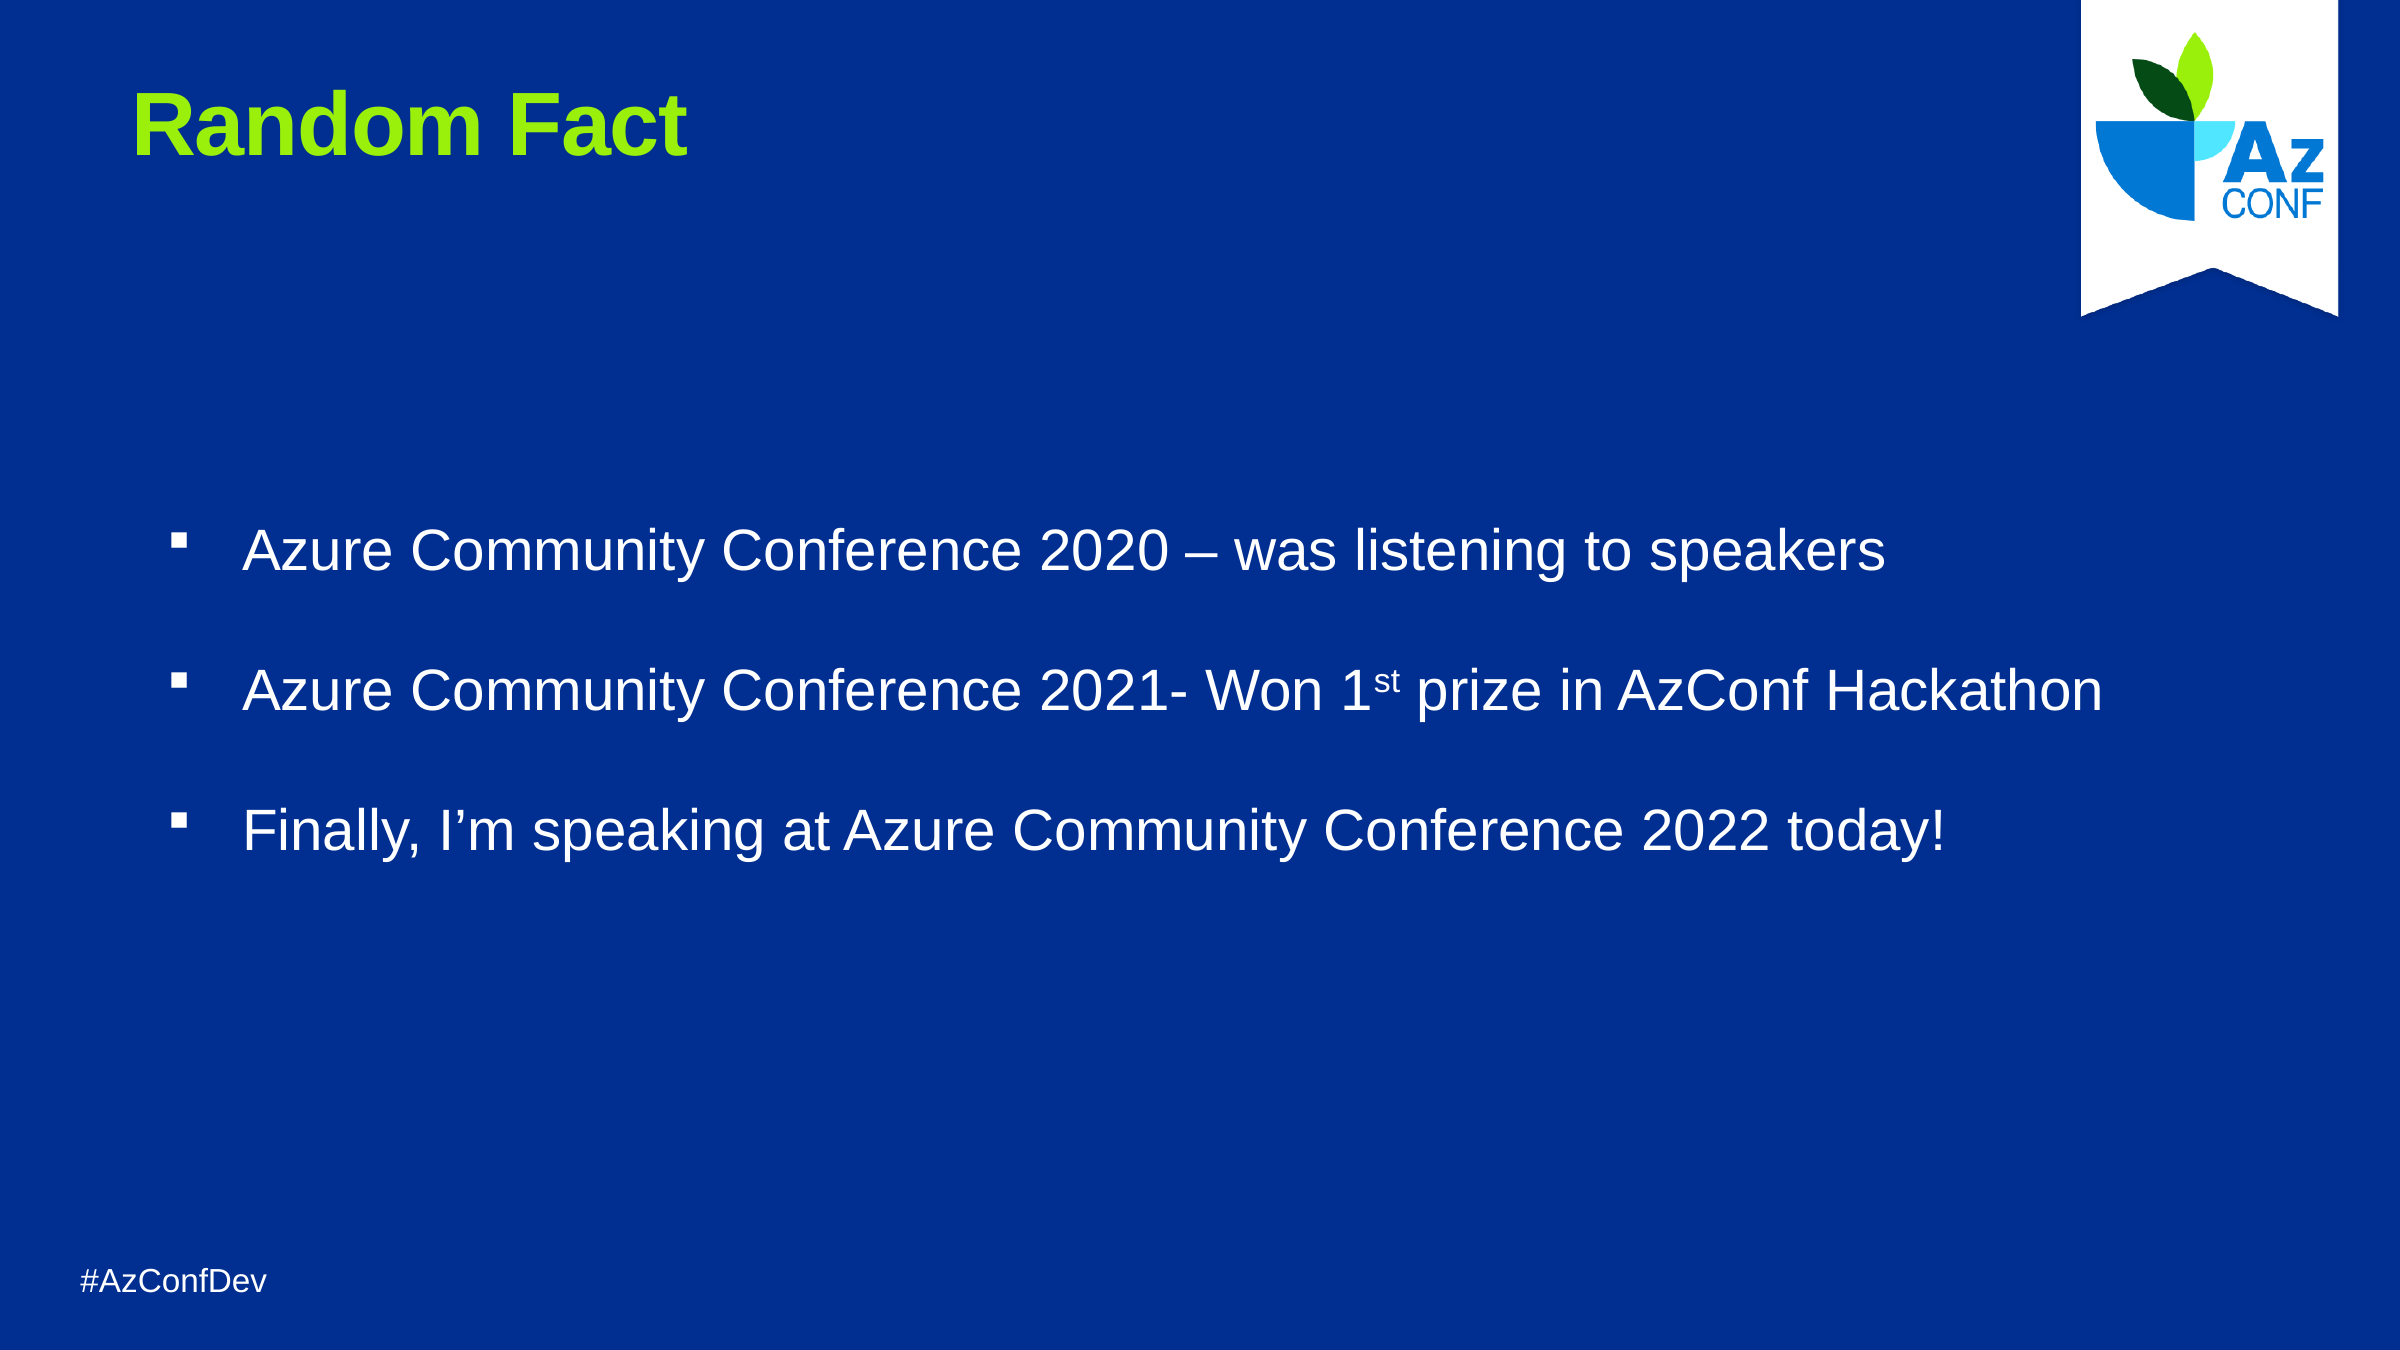

# Random Fact
Azure Community Conference 2020 – was listening to speakers
Azure Community Conference 2021- Won 1st prize in AzConf Hackathon
Finally, I’m speaking at Azure Community Conference 2022 today!